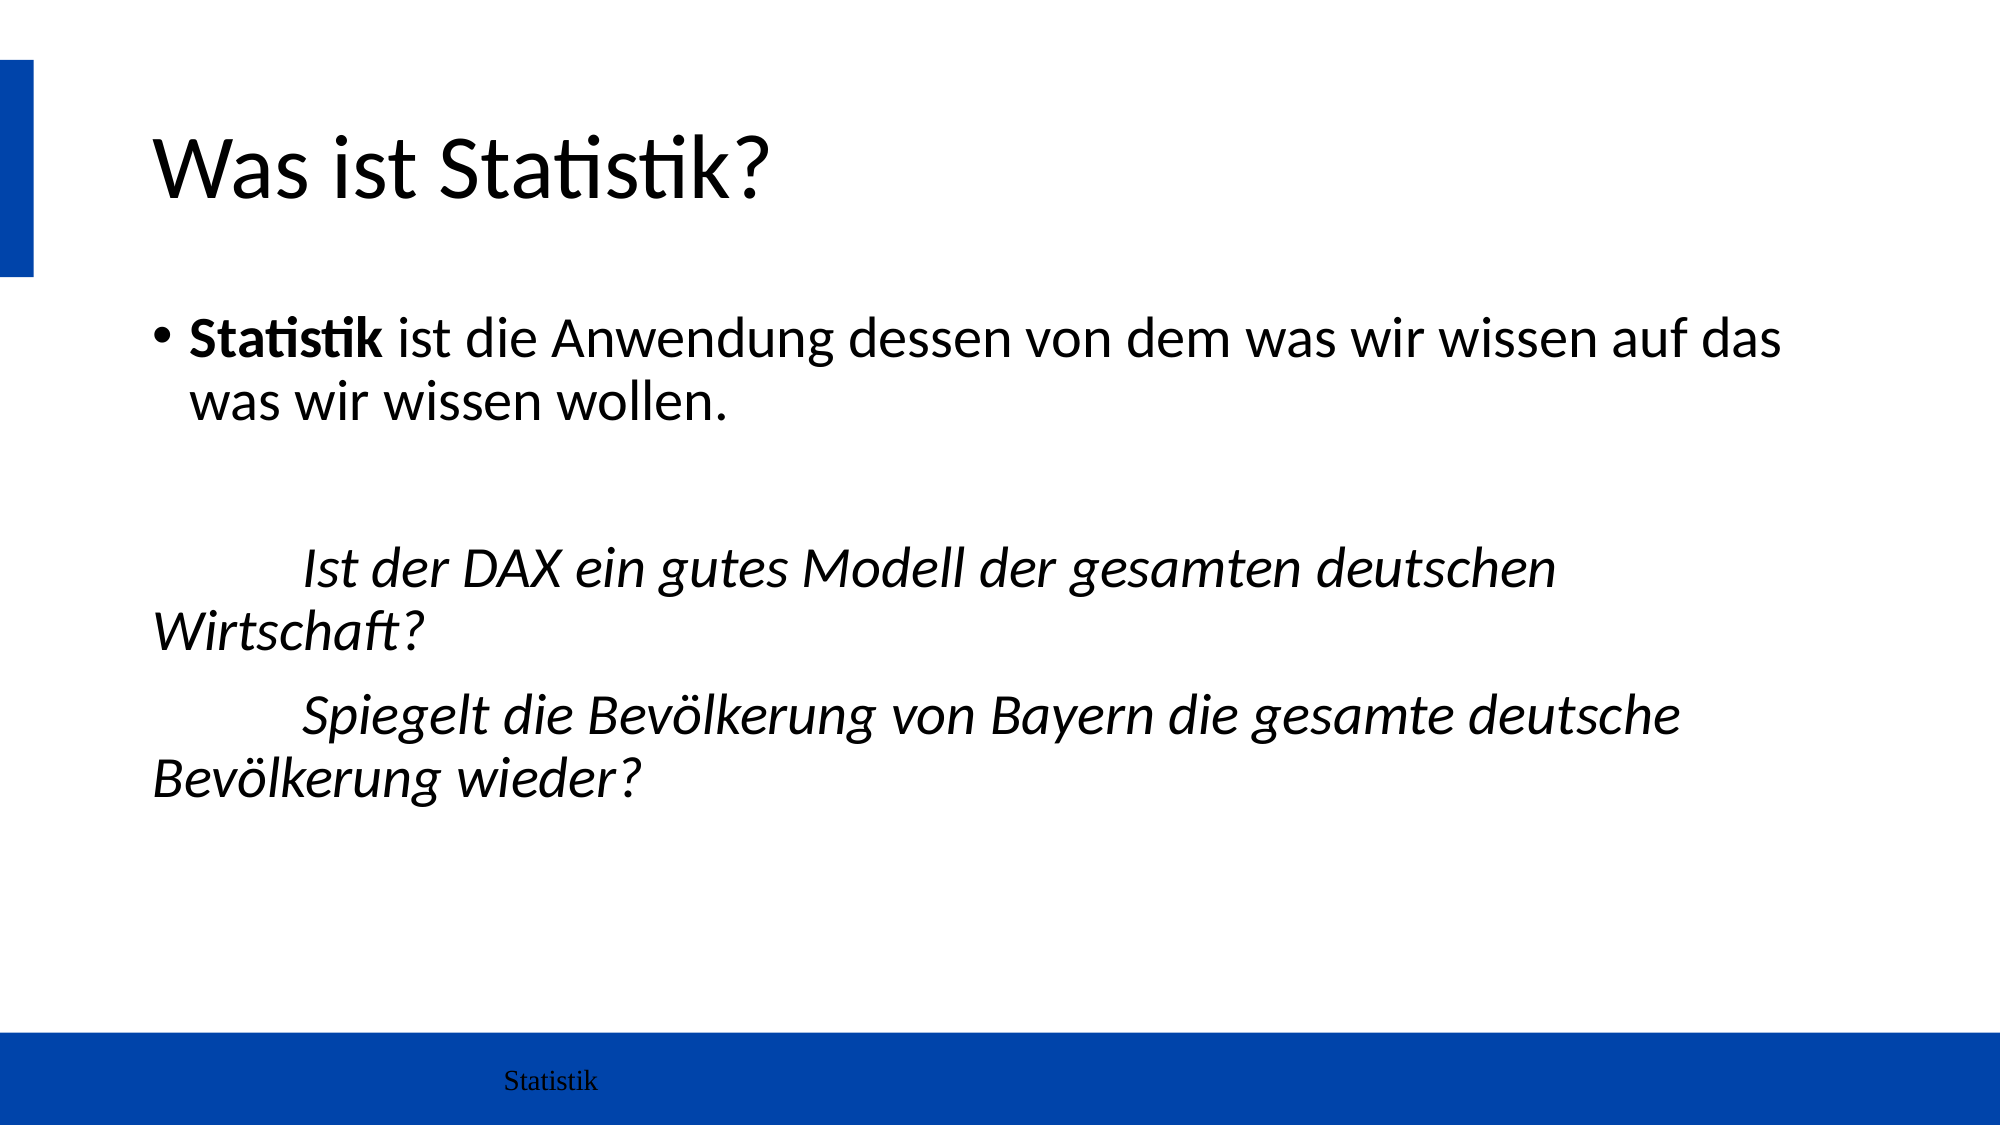

# Was ist Statistik?
Statistik ist die Anwendung dessen von dem was wir wissen auf das was wir wissen wollen.

	Ist der DAX ein gutes Modell der gesamten deutschen 	Wirtschaft?
	Spiegelt die Bevölkerung von Bayern die gesamte deutsche	Bevölkerung wieder?
Statistik